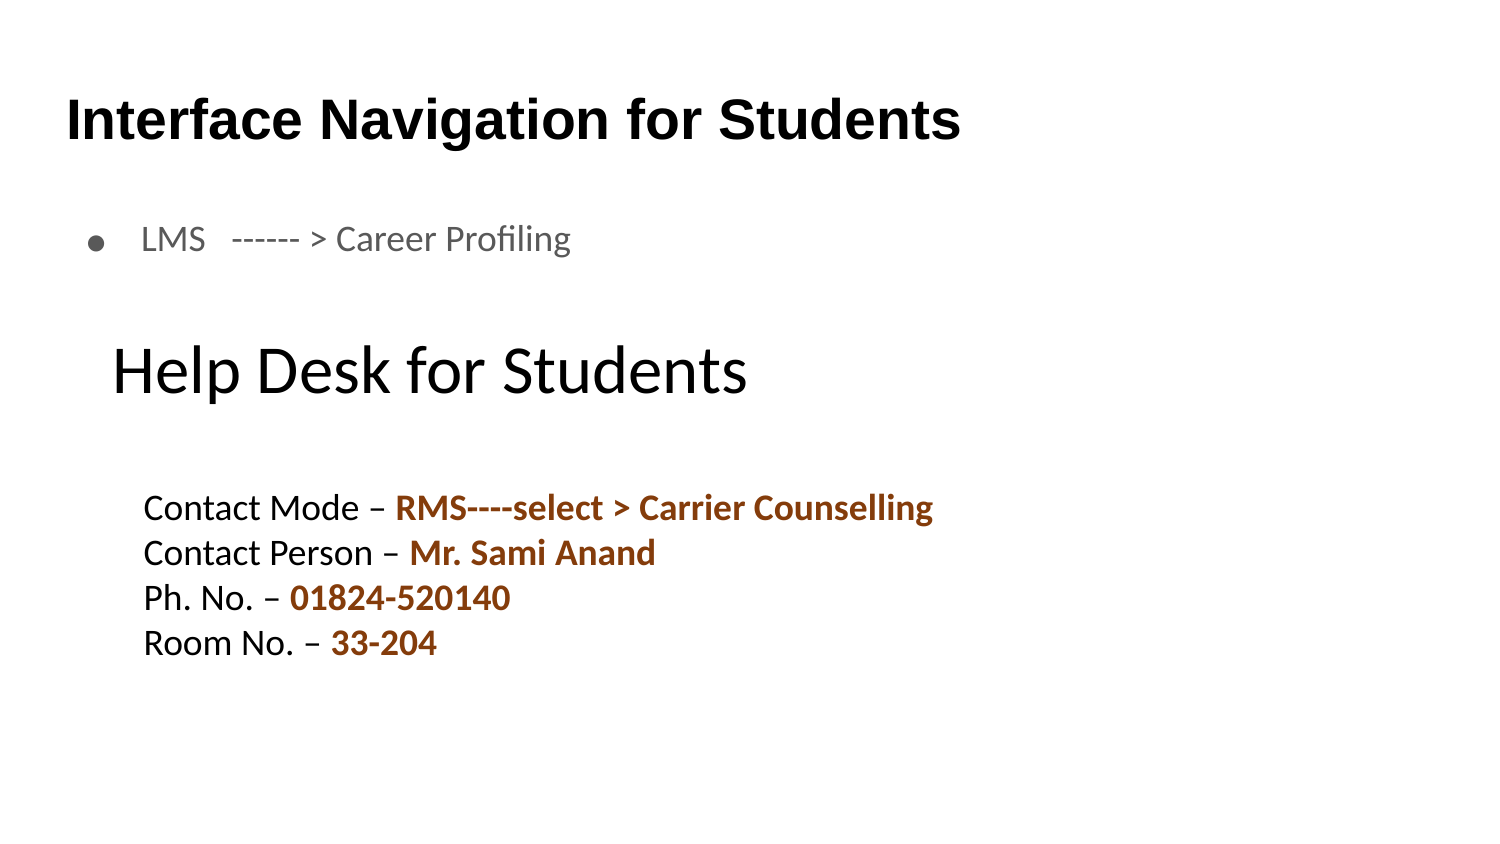

# Interface Navigation for Students
LMS   ------ > Career Profiling
Help Desk for Students
Contact Mode – RMS----select > Carrier Counselling
Contact Person – Mr. Sami Anand
Ph. No. – 01824-520140
Room No. – 33-204